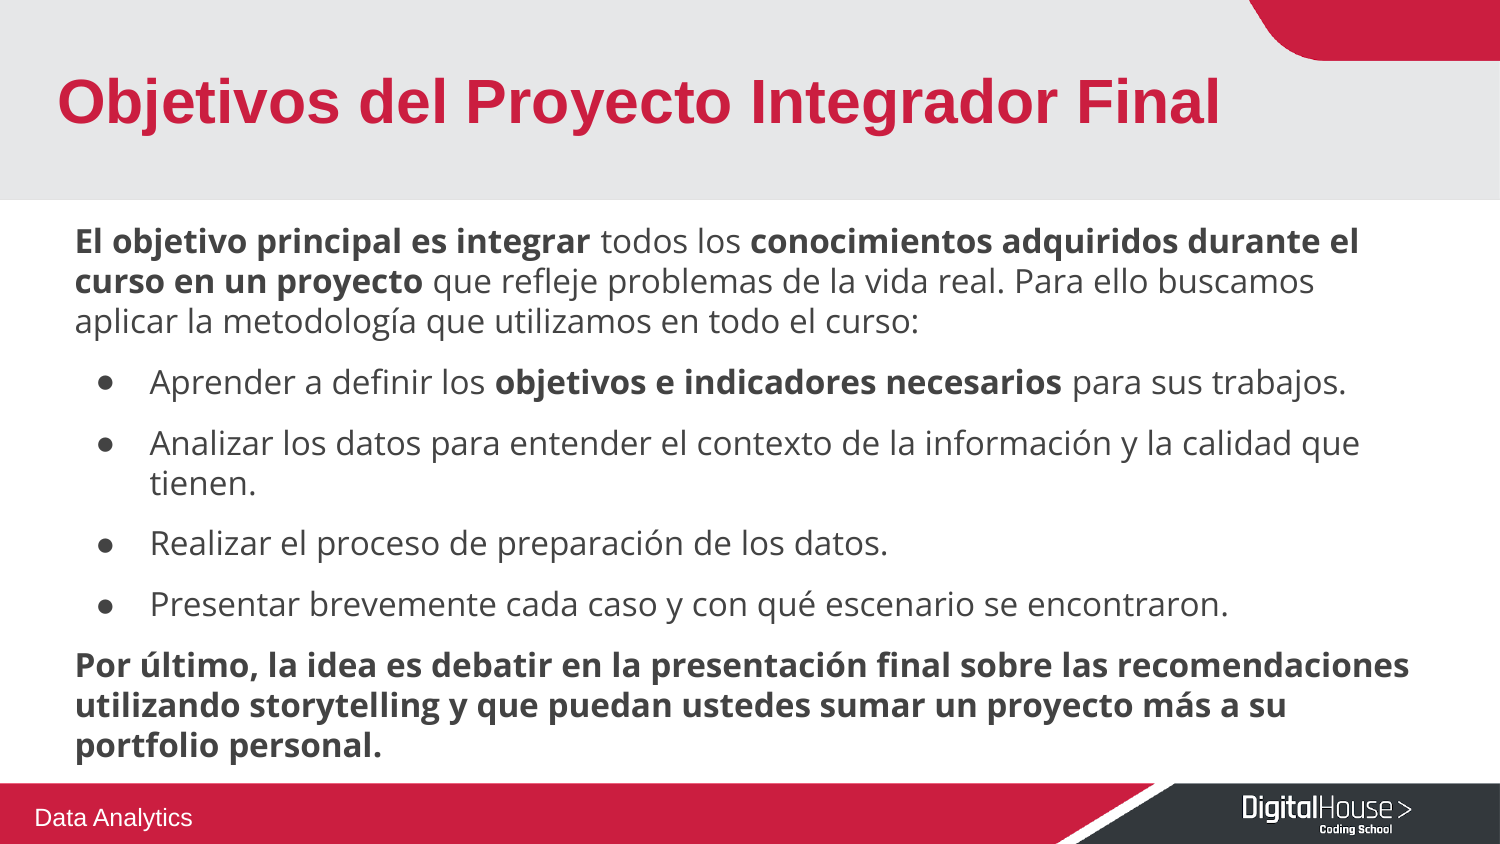

# Objetivos del Proyecto Integrador Final
El objetivo principal es integrar todos los conocimientos adquiridos durante el curso en un proyecto que refleje problemas de la vida real. Para ello buscamos aplicar la metodología que utilizamos en todo el curso:
Aprender a definir los objetivos e indicadores necesarios para sus trabajos.
Analizar los datos para entender el contexto de la información y la calidad que tienen.
Realizar el proceso de preparación de los datos.
Presentar brevemente cada caso y con qué escenario se encontraron.
Por último, la idea es debatir en la presentación final sobre las recomendaciones utilizando storytelling y que puedan ustedes sumar un proyecto más a su portfolio personal.
Data Analytics